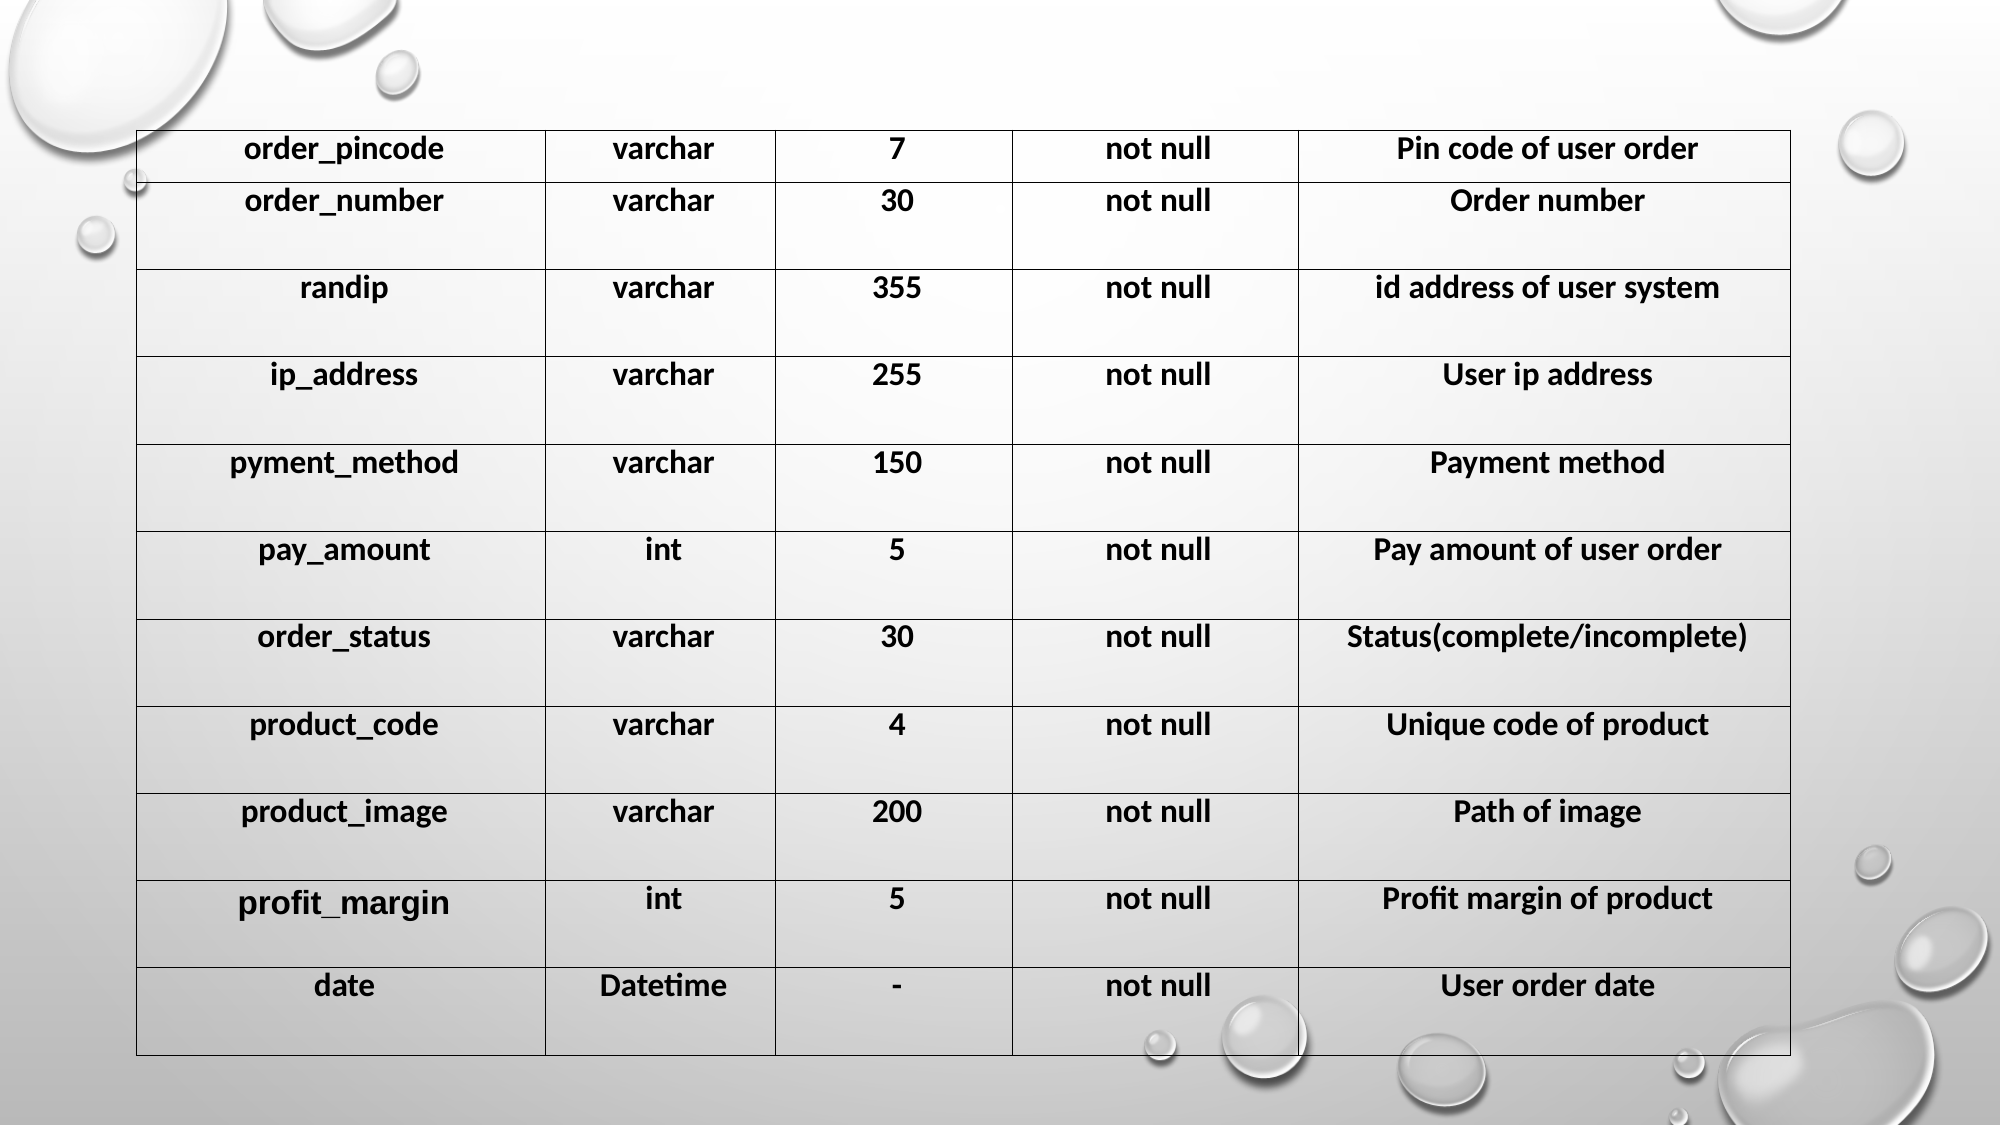

| order\_pincode | varchar | 7 | not null | Pin code of user order |
| --- | --- | --- | --- | --- |
| order\_number | varchar | 30 | not null | Order number |
| randip | varchar | 355 | not null | id address of user system |
| ip\_address | varchar | 255 | not null | User ip address |
| pyment\_method | varchar | 150 | not null | Payment method |
| pay\_amount | int | 5 | not null | Pay amount of user order |
| order\_status | varchar | 30 | not null | Status(complete/incomplete) |
| product\_code | varchar | 4 | not null | Unique code of product |
| product\_image | varchar | 200 | not null | Path of image |
| profit\_margin | int | 5 | not null | Profit margin of product |
| date | Datetime | - | not null | User order date |